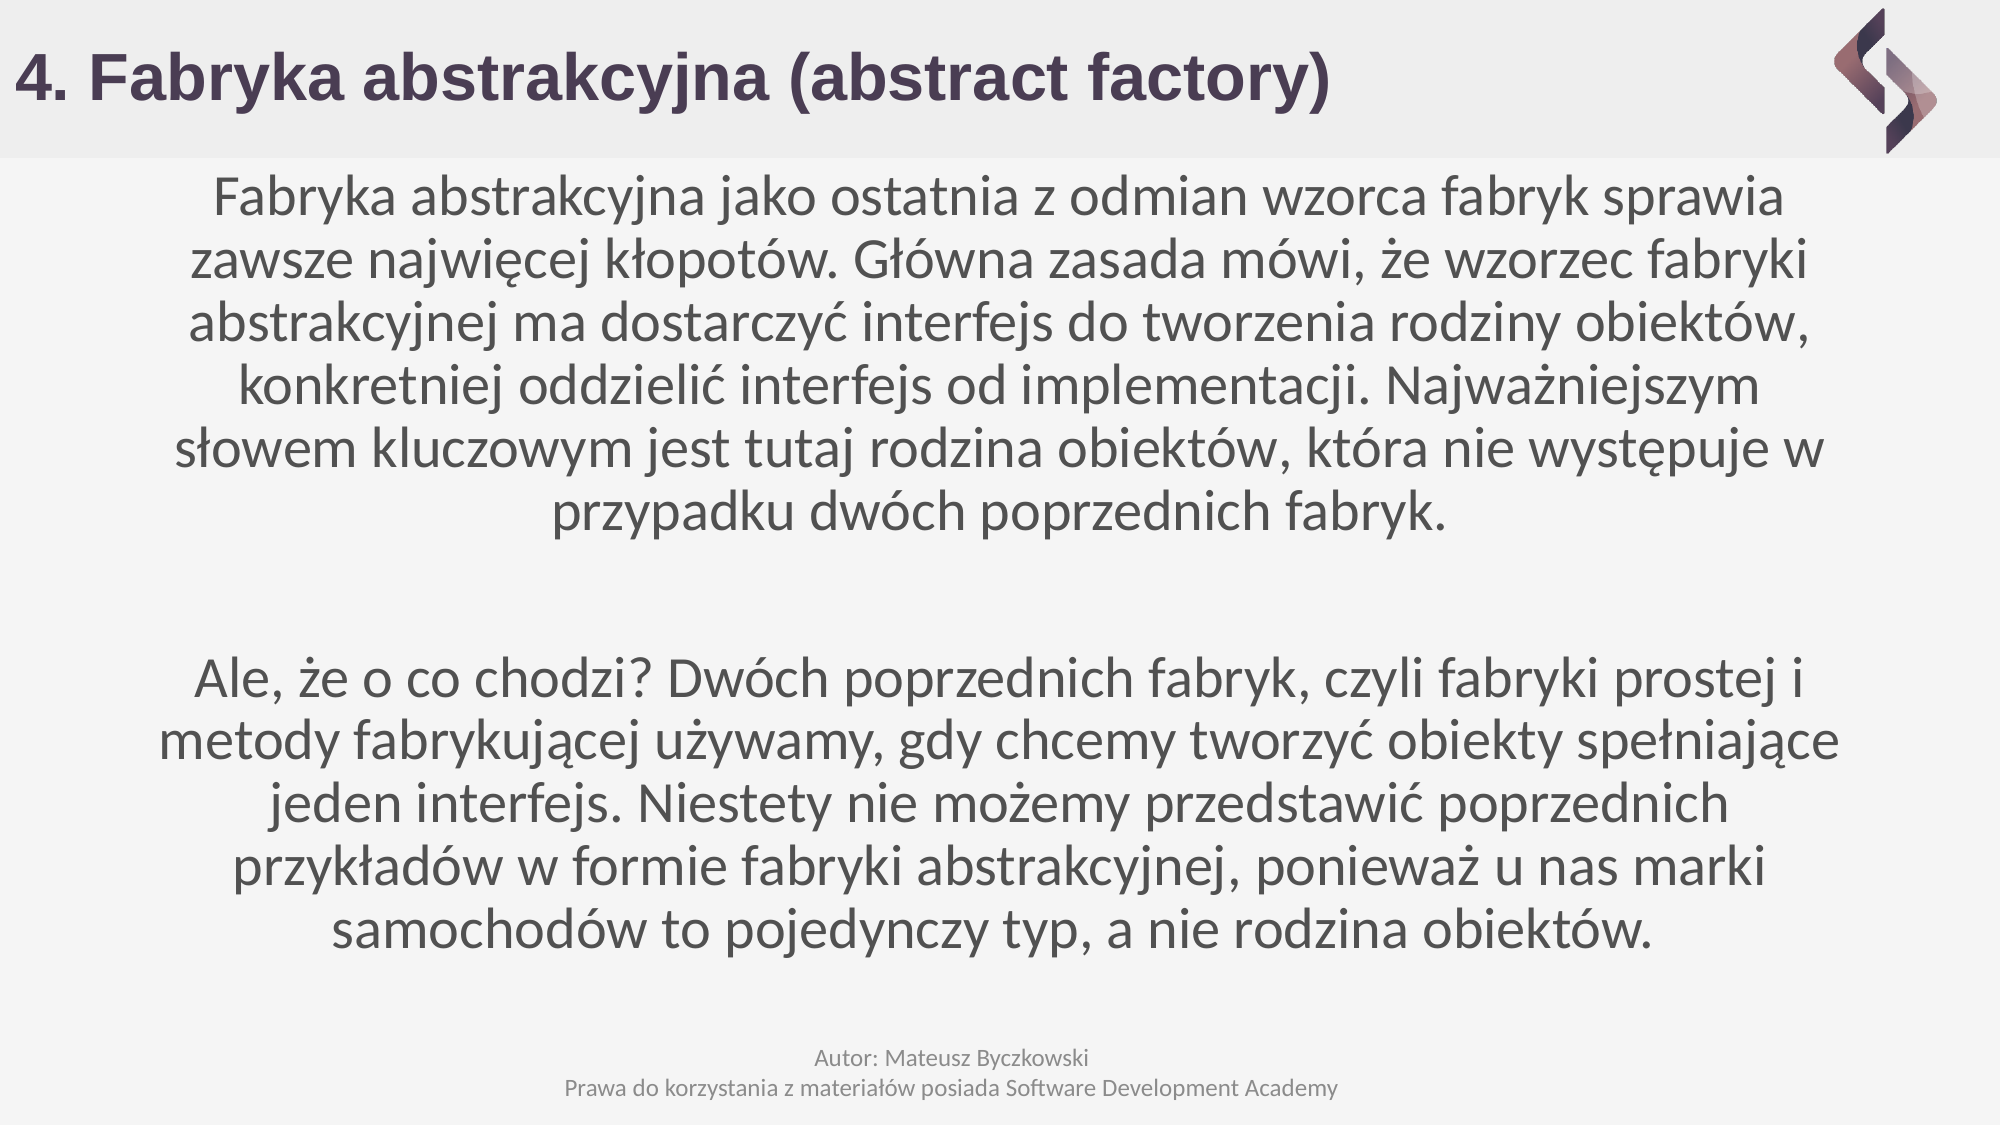

# 4. Fabryka abstrakcyjna (abstract factory)
Fabryka abstrakcyjna jako ostatnia z odmian wzorca fabryk sprawia zawsze najwięcej kłopotów. Główna zasada mówi, że wzorzec fabryki abstrakcyjnej ma dostarczyć interfejs do tworzenia rodziny obiektów, konkretniej oddzielić interfejs od implementacji. Najważniejszym słowem kluczowym jest tutaj rodzina obiektów, która nie występuje w przypadku dwóch poprzednich fabryk.

Ale, że o co chodzi? Dwóch poprzednich fabryk, czyli fabryki prostej i metody fabrykującej używamy, gdy chcemy tworzyć obiekty spełniające jeden interfejs. Niestety nie możemy przedstawić poprzednich przykładów w formie fabryki abstrakcyjnej, ponieważ u nas marki samochodów to pojedynczy typ, a nie rodzina obiektów.
Autor: Mateusz Byczkowski
Prawa do korzystania z materiałów posiada Software Development Academy